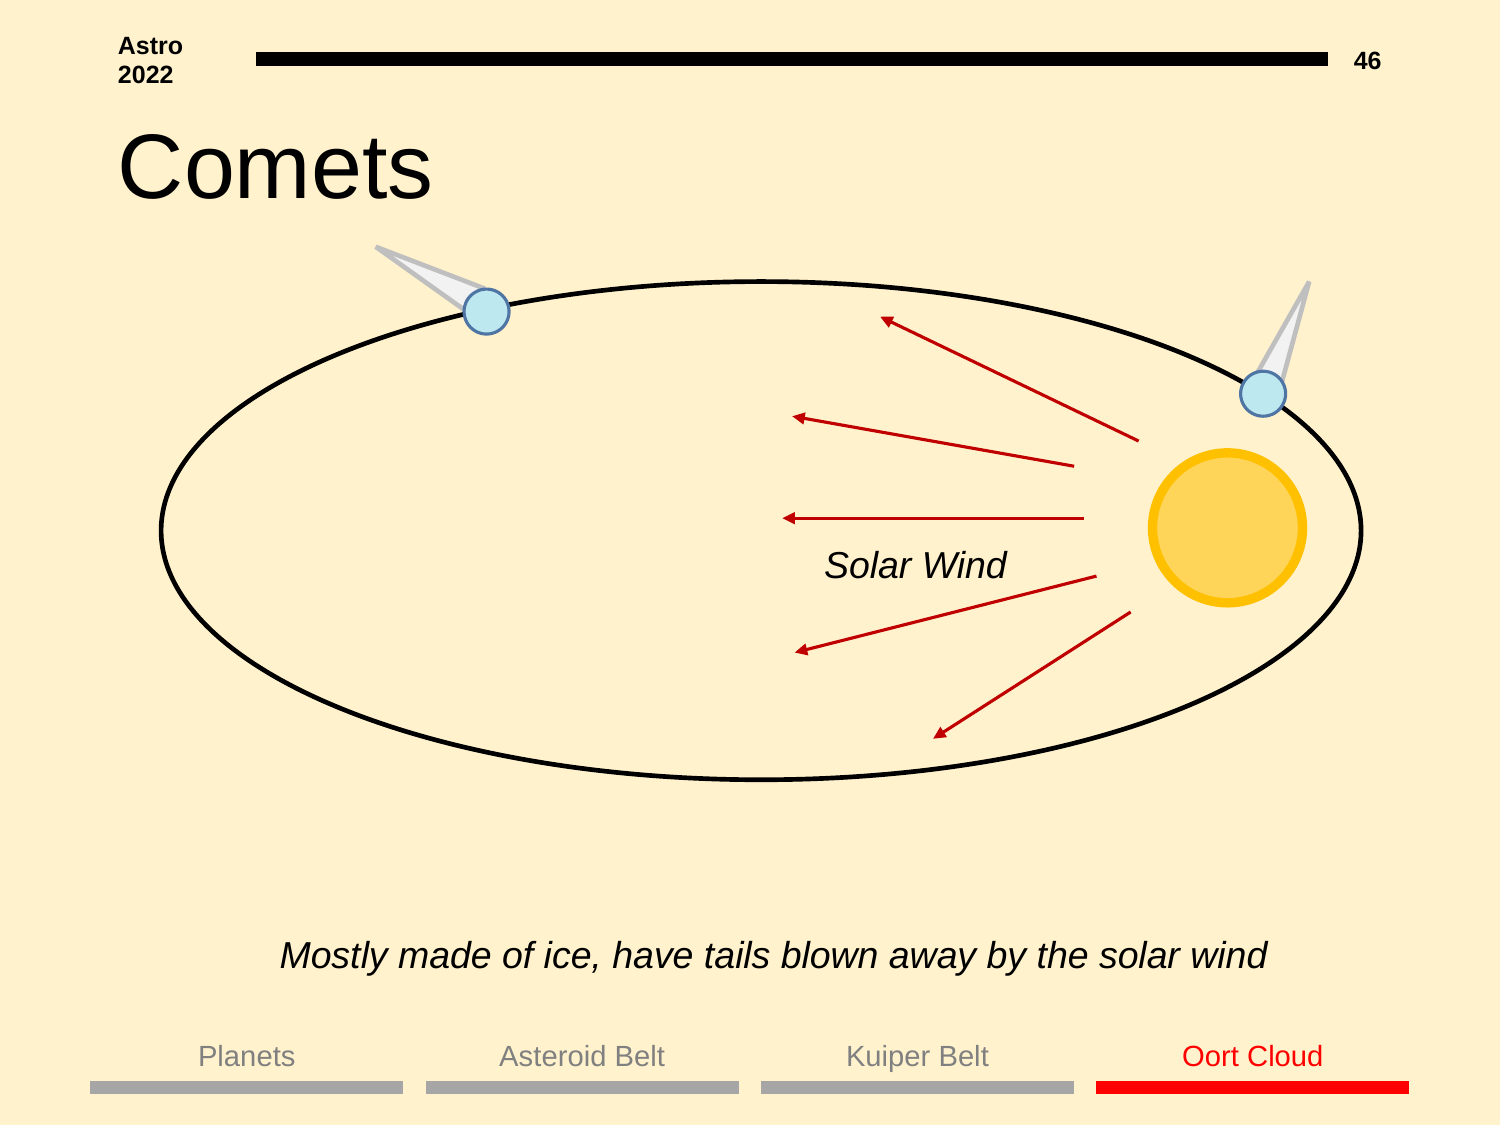

# Comets

Solar Wind
Mostly made of ice, have tails blown away by the solar wind
Planets
Asteroid Belt
Kuiper Belt
Oort Cloud